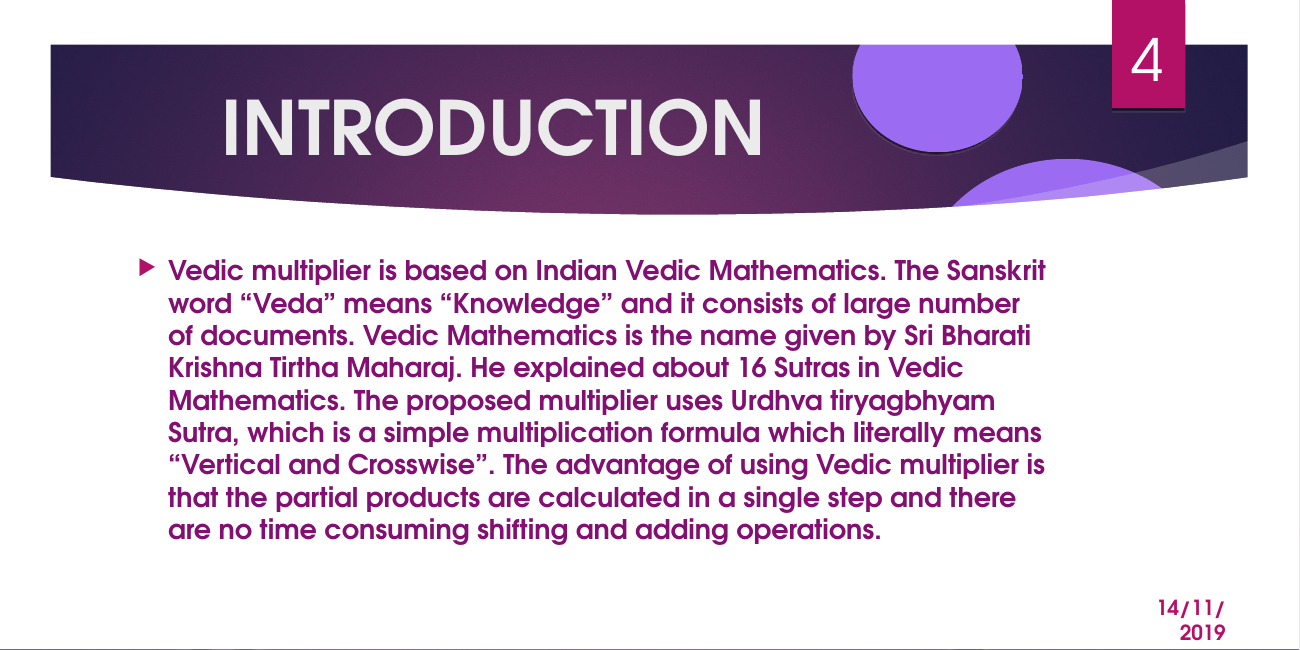

4
    INTRODUCTION
Vedic multiplier is based on Indian Vedic Mathematics. The Sanskrit word “Veda” means “Knowledge” and it consists of large number of documents. Vedic Mathematics is the name given by Sri Bharati Krishna Tirtha Maharaj. He explained about 16 Sutras in Vedic Mathematics. The proposed multiplier uses Urdhva tiryagbhyam Sutra, which is a simple multiplication formula which literally means “Vertical and Crosswise”. The advantage of using Vedic multiplier is that the partial products are calculated in a single step and there are no time consuming shifting and adding operations.
14/11/2019